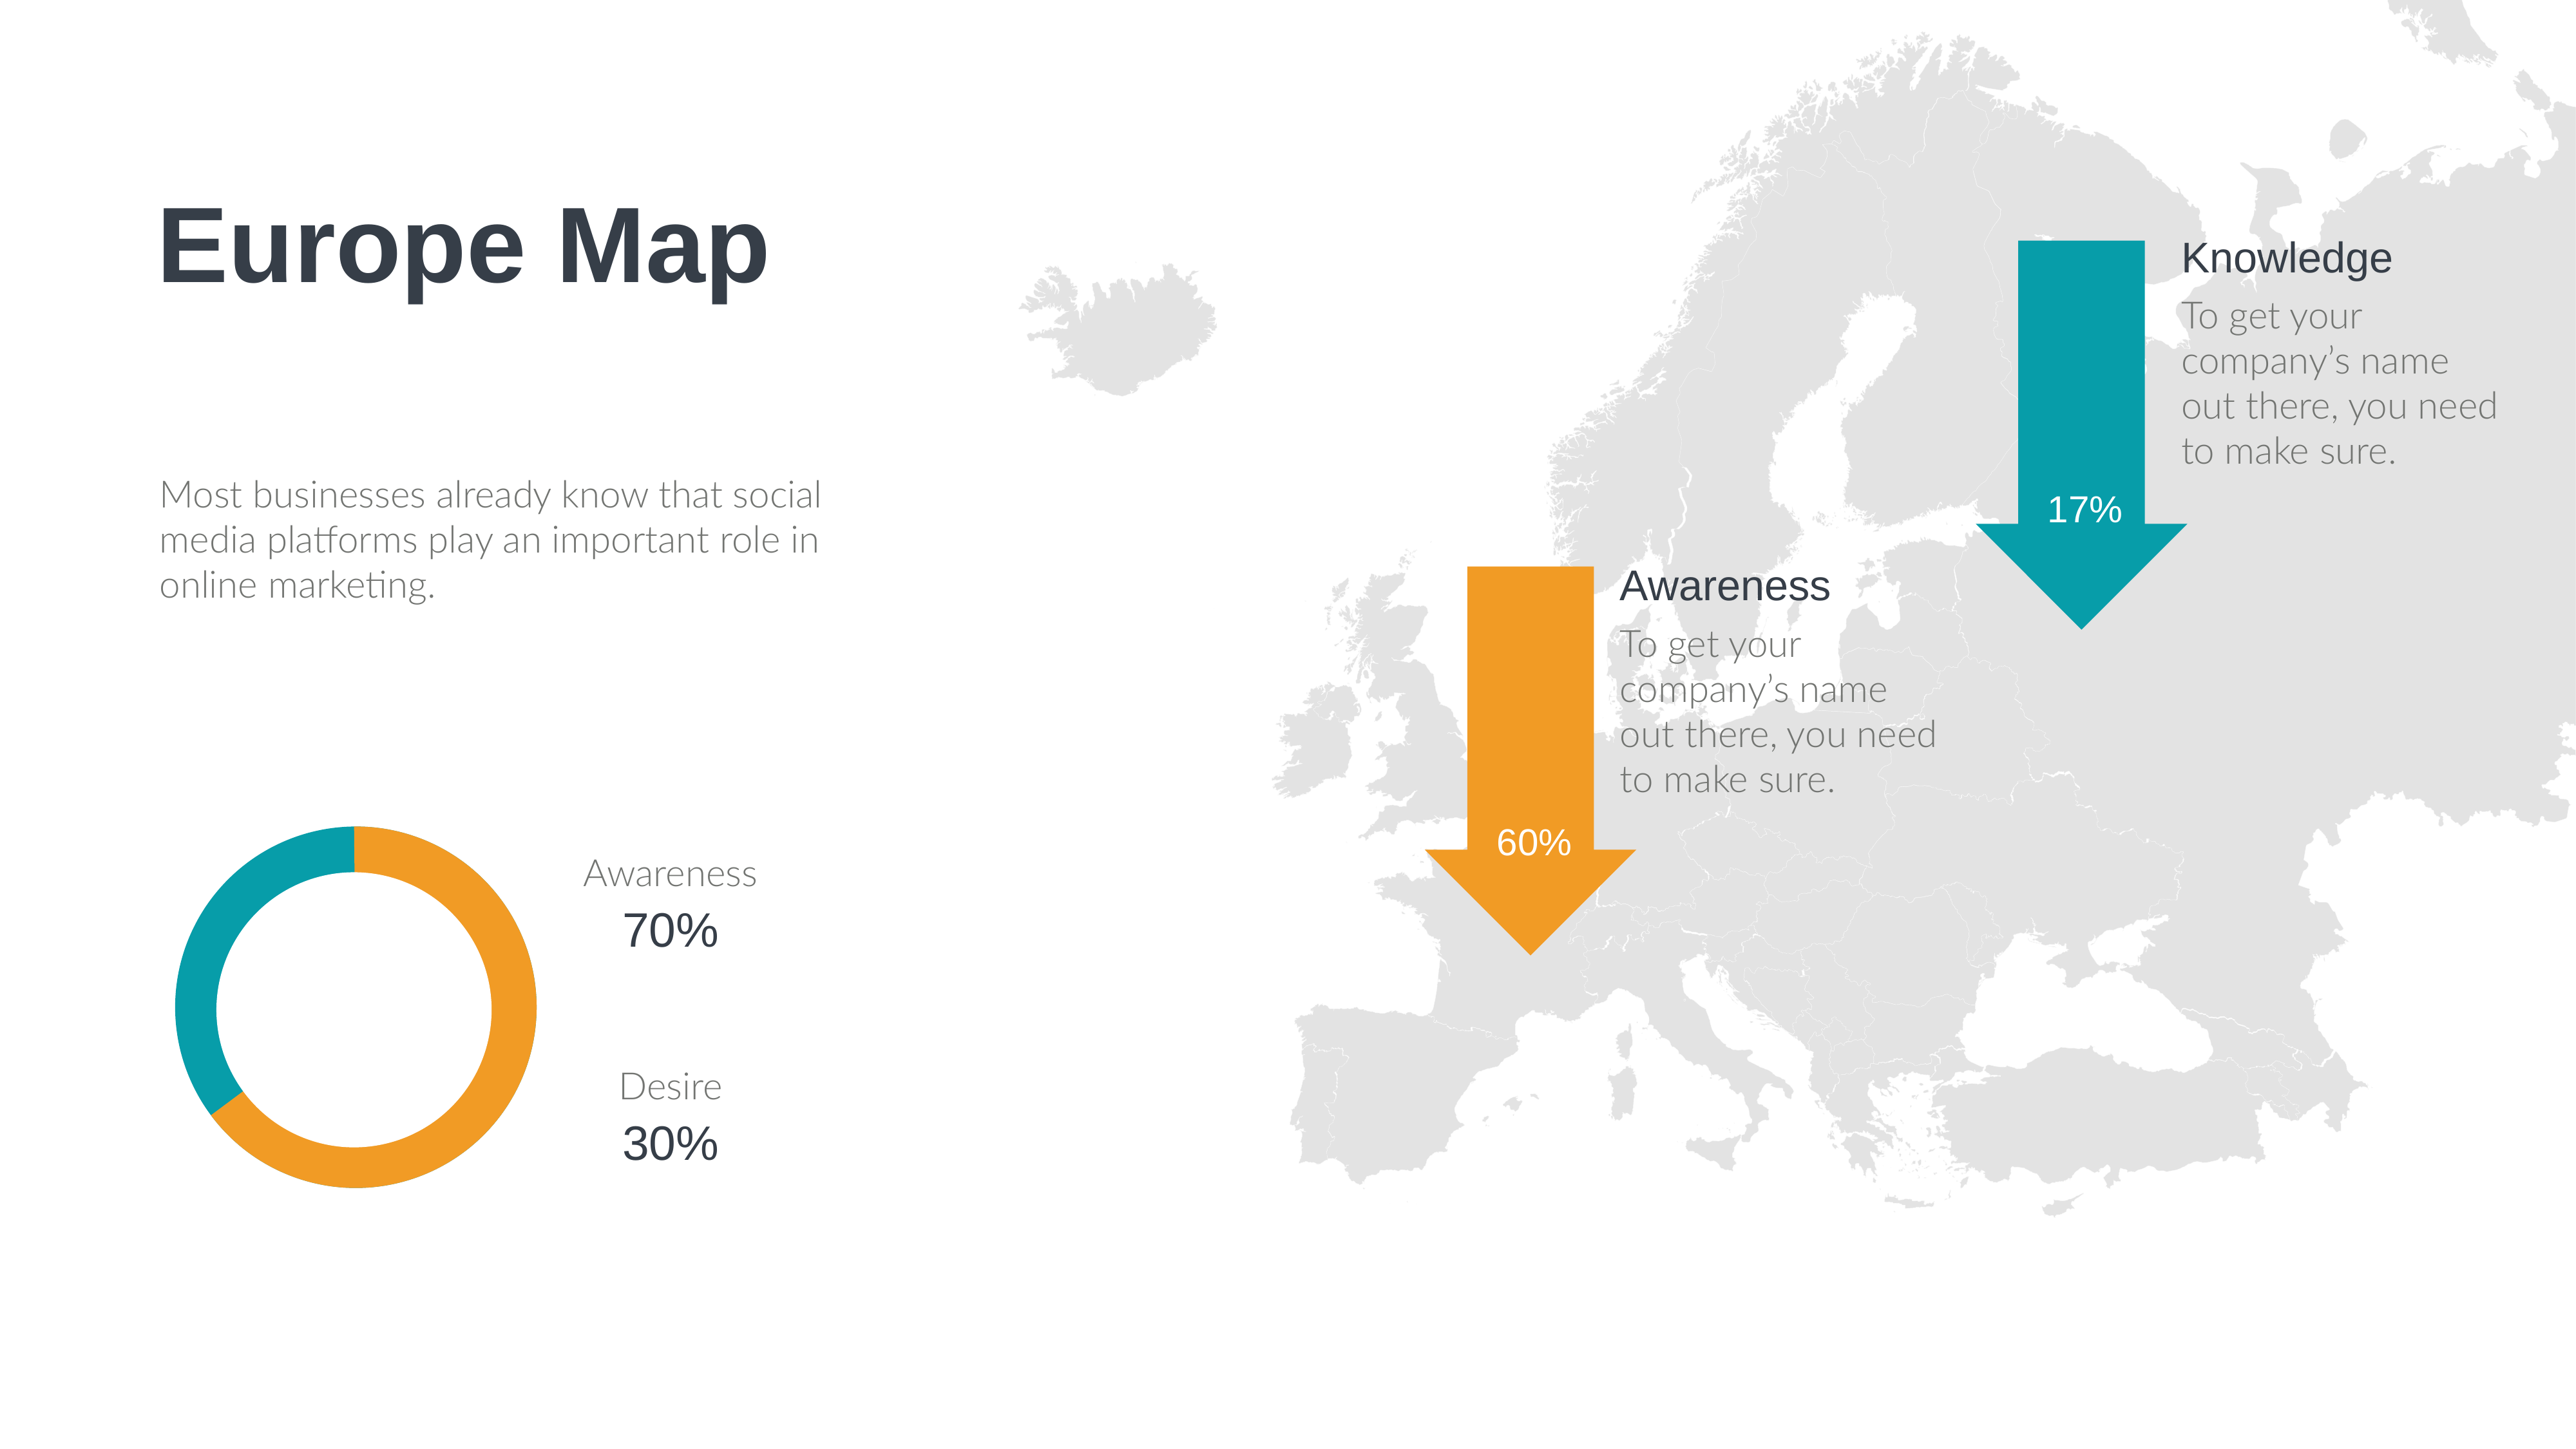

Europe Map
Knowledge
To get your company’s name out there, you need to make sure.

Most businesses already know that social media platforms play an important role in online marketing.
17%
Awareness
To get your company’s name out there, you need to make sure.

60%

Awareness
70%
Desire
30%